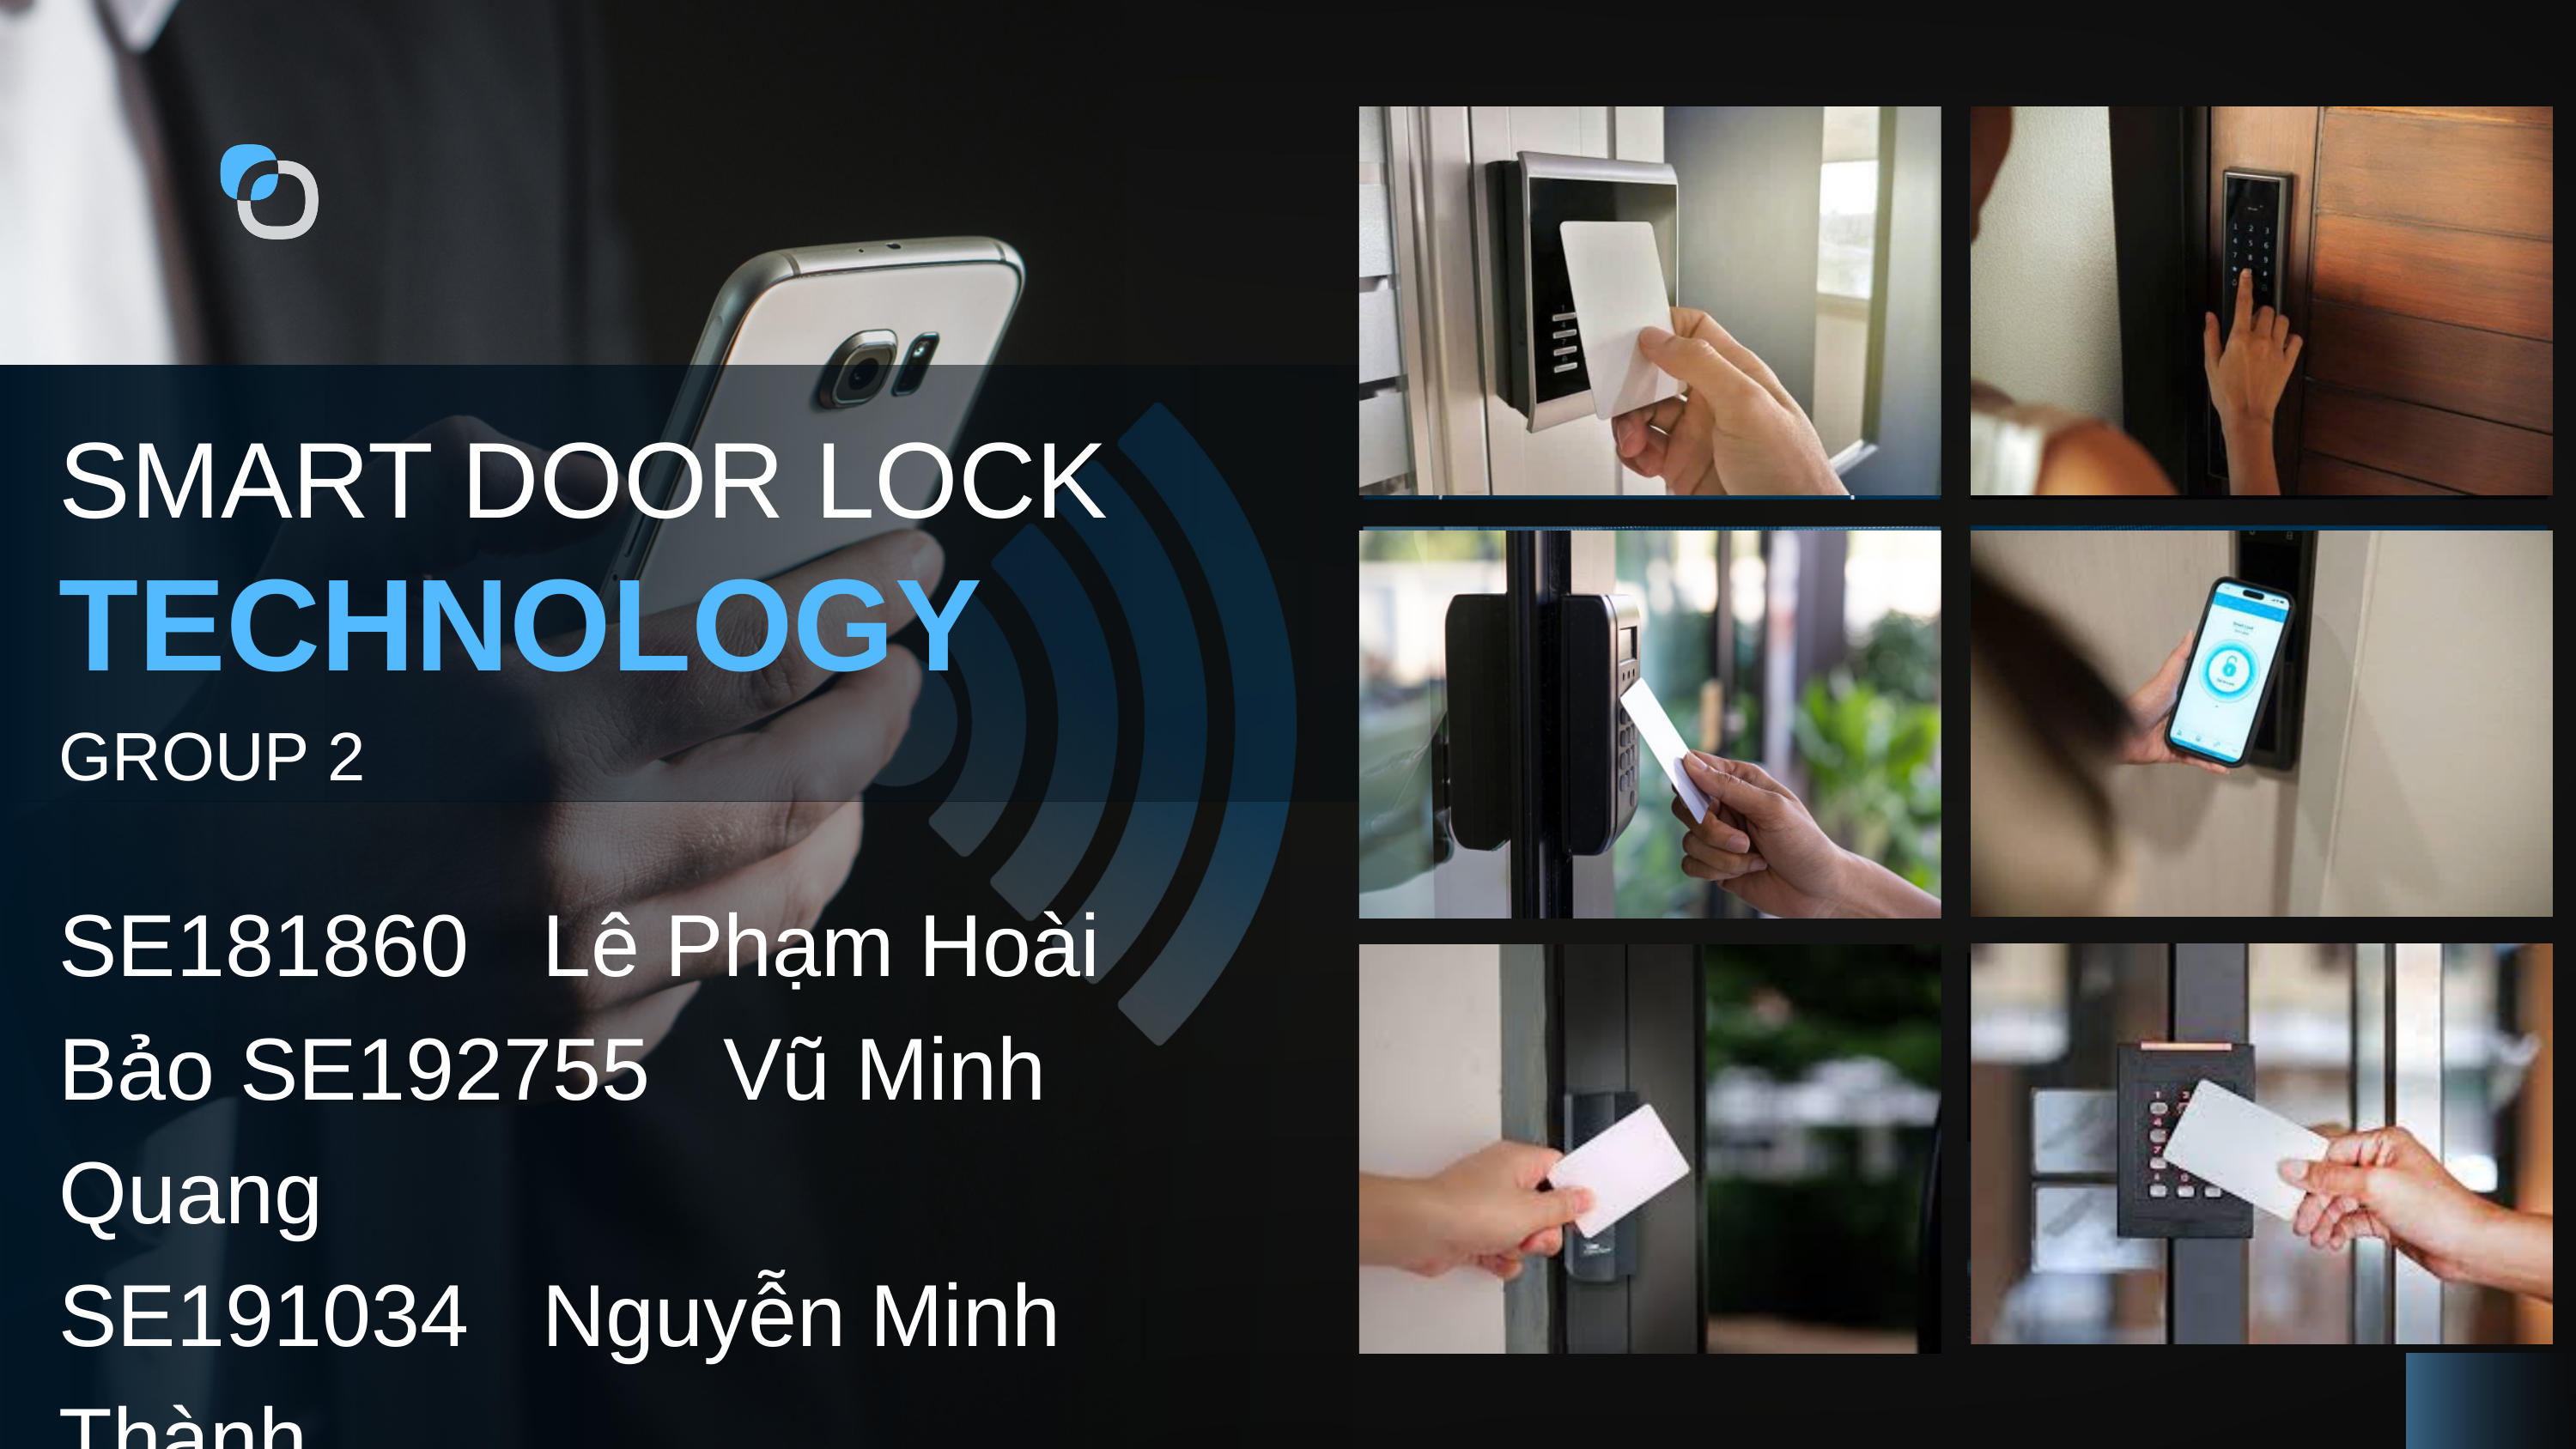

SMART DOOR LOCK
TECHNOLOGY

GROUP 2

SE181860   Lê Phạm Hoài Bảo SE192755   Vũ Minh Quang
SE191034   Nguyễn Minh Thành
SE191044   Hoàng Bảo Thạch